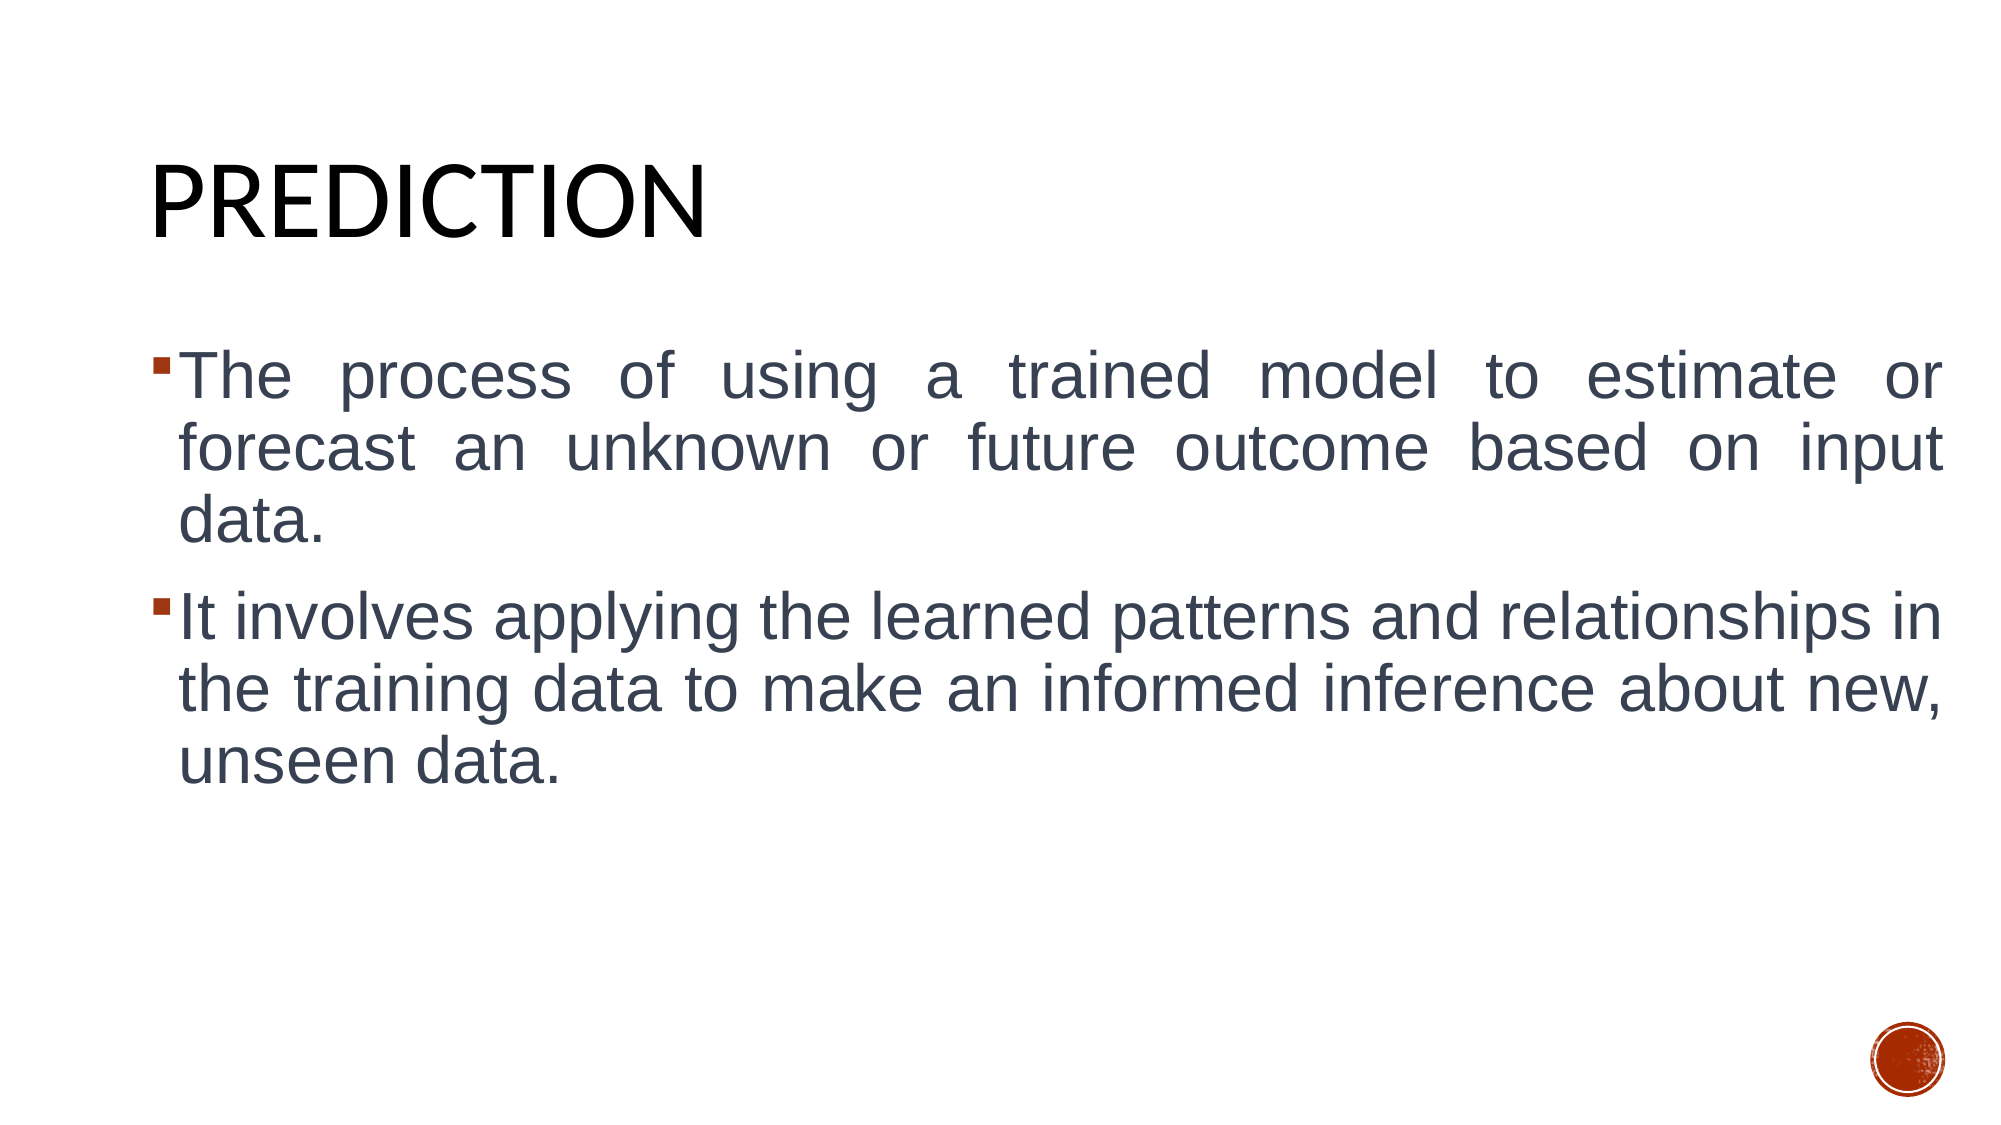

# PREDICTION
The process of using a trained model to estimate or forecast an unknown or future outcome based on input data.
It involves applying the learned patterns and relationships in the training data to make an informed inference about new, unseen data.